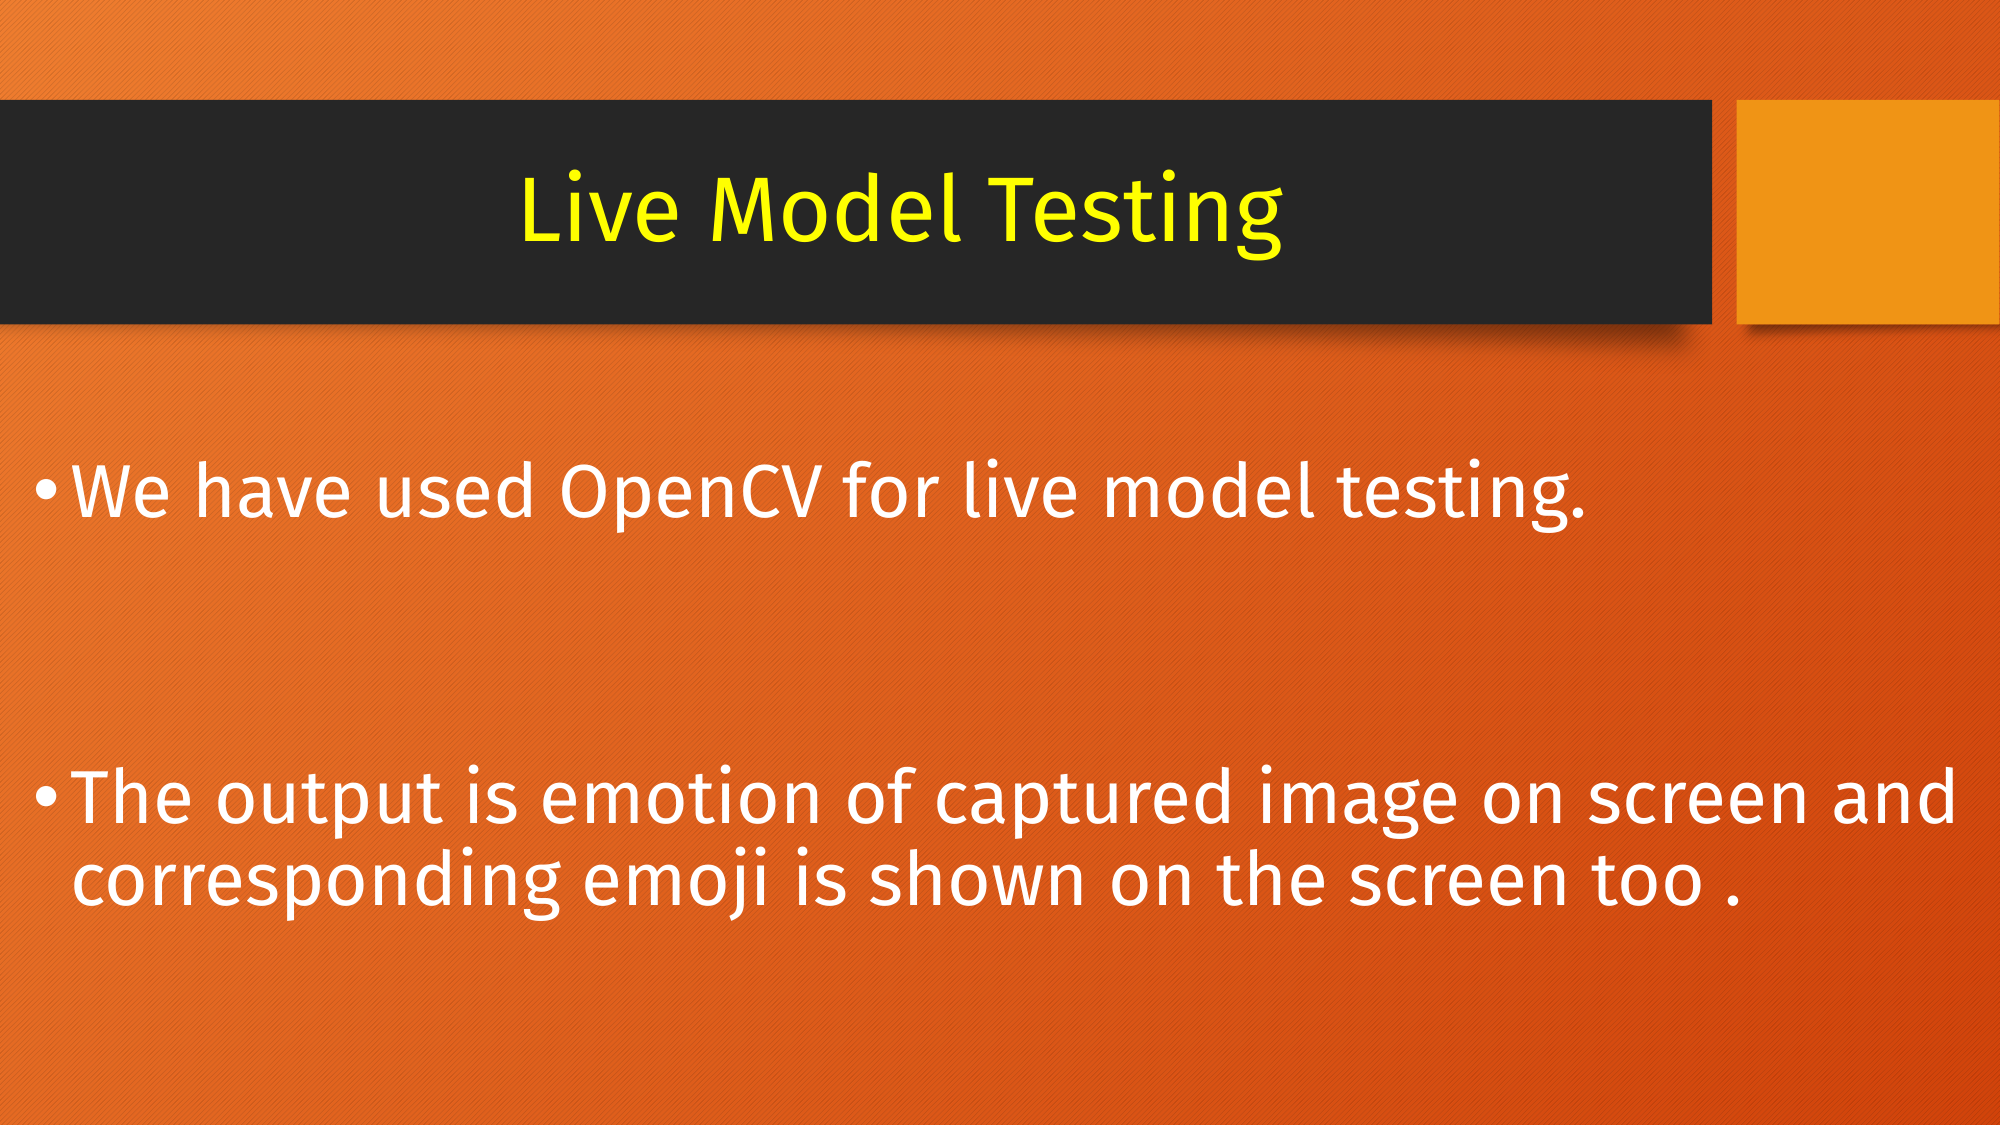

# Live Model Testing

We have used OpenCV for live model testing.

The output is emotion of captured image on screen and corresponding emoji is shown on the screen too .